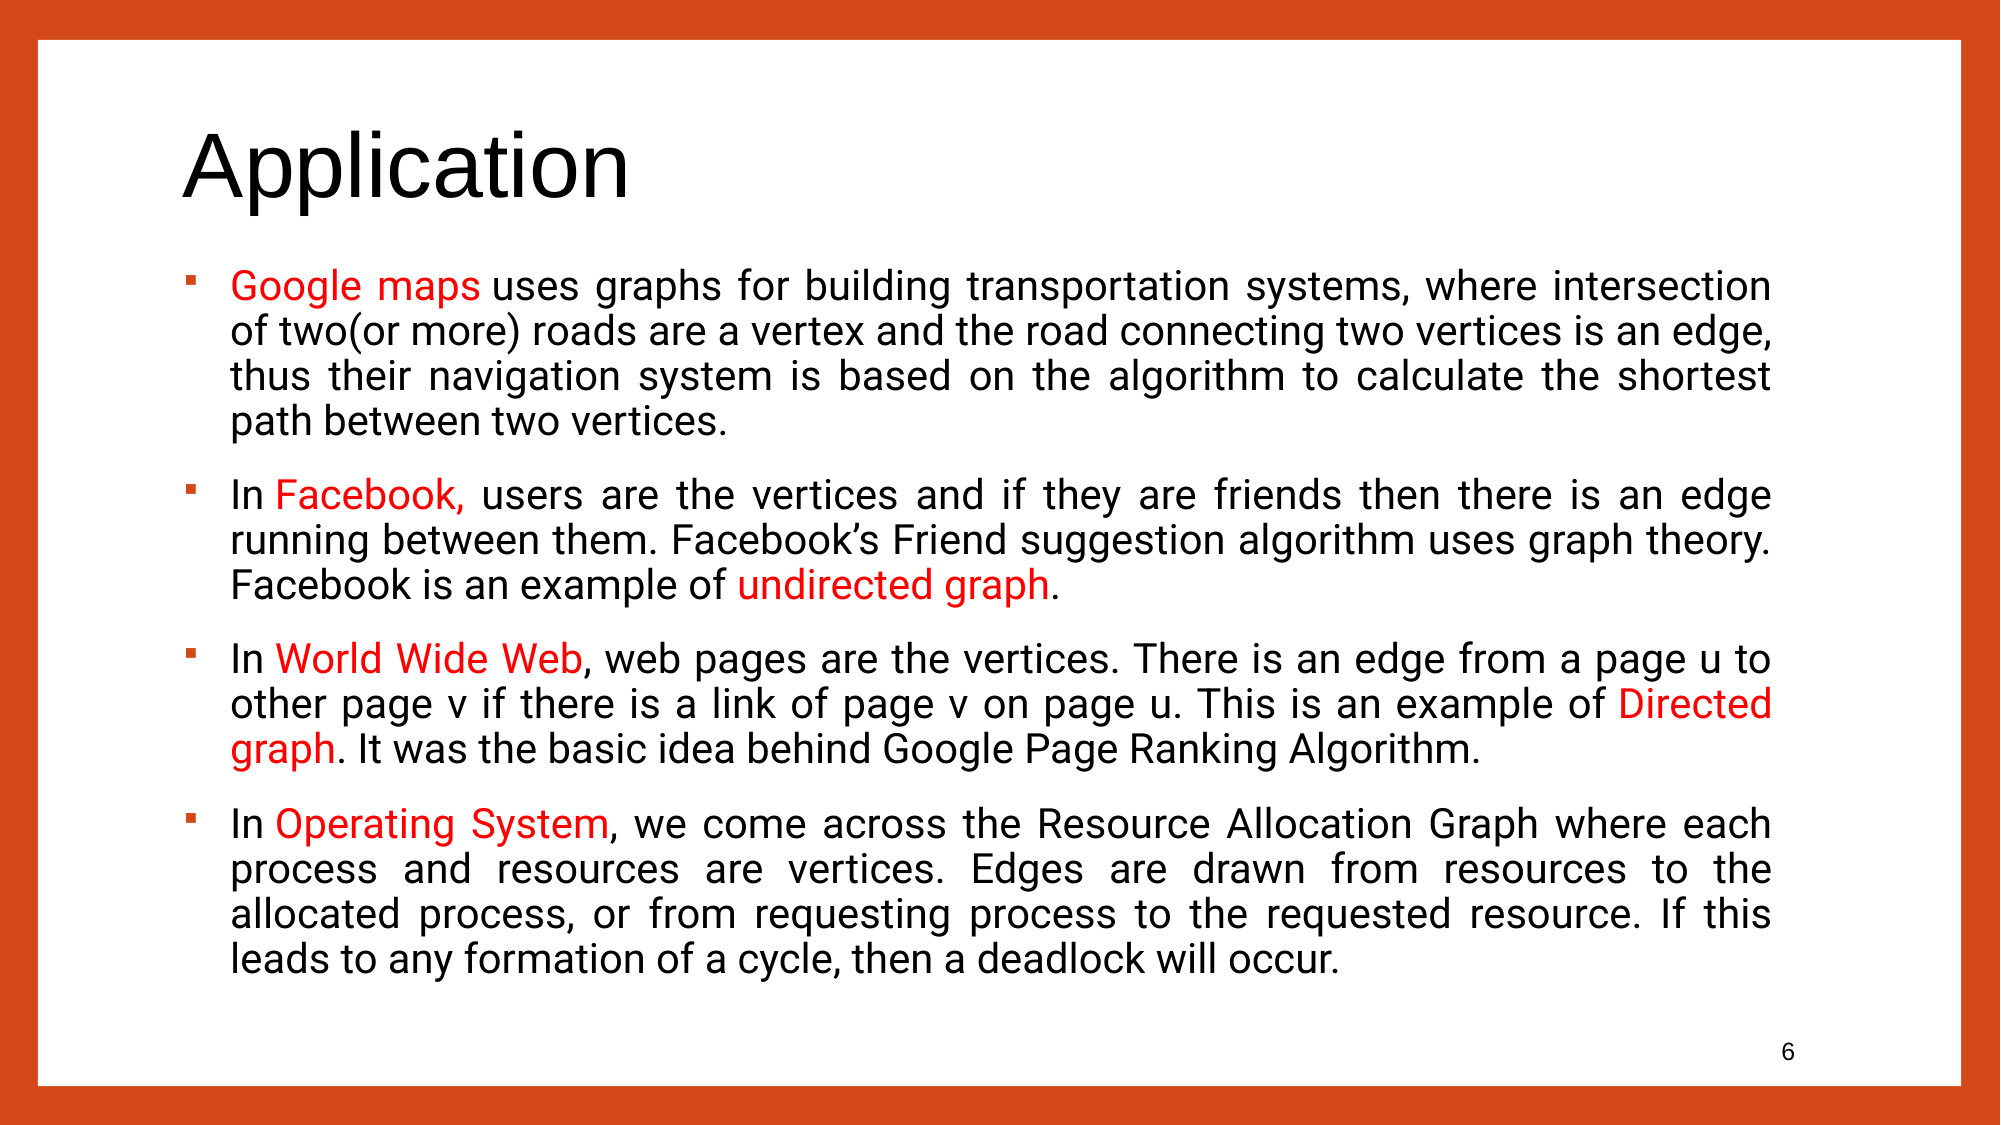

# Application
Google maps uses graphs for building transportation systems, where intersection of two(or more) roads are a vertex and the road connecting two vertices is an edge, thus their navigation system is based on the algorithm to calculate the shortest path between two vertices.
In Facebook, users are the vertices and if they are friends then there is an edge running between them. Facebook’s Friend suggestion algorithm uses graph theory. Facebook is an example of undirected graph.
In World Wide Web, web pages are the vertices. There is an edge from a page u to other page v if there is a link of page v on page u. This is an example of Directed graph. It was the basic idea behind Google Page Ranking Algorithm.
In Operating System, we come across the Resource Allocation Graph where each process and resources are vertices. Edges are drawn from resources to the allocated process, or from requesting process to the requested resource. If this leads to any formation of a cycle, then a deadlock will occur.

6